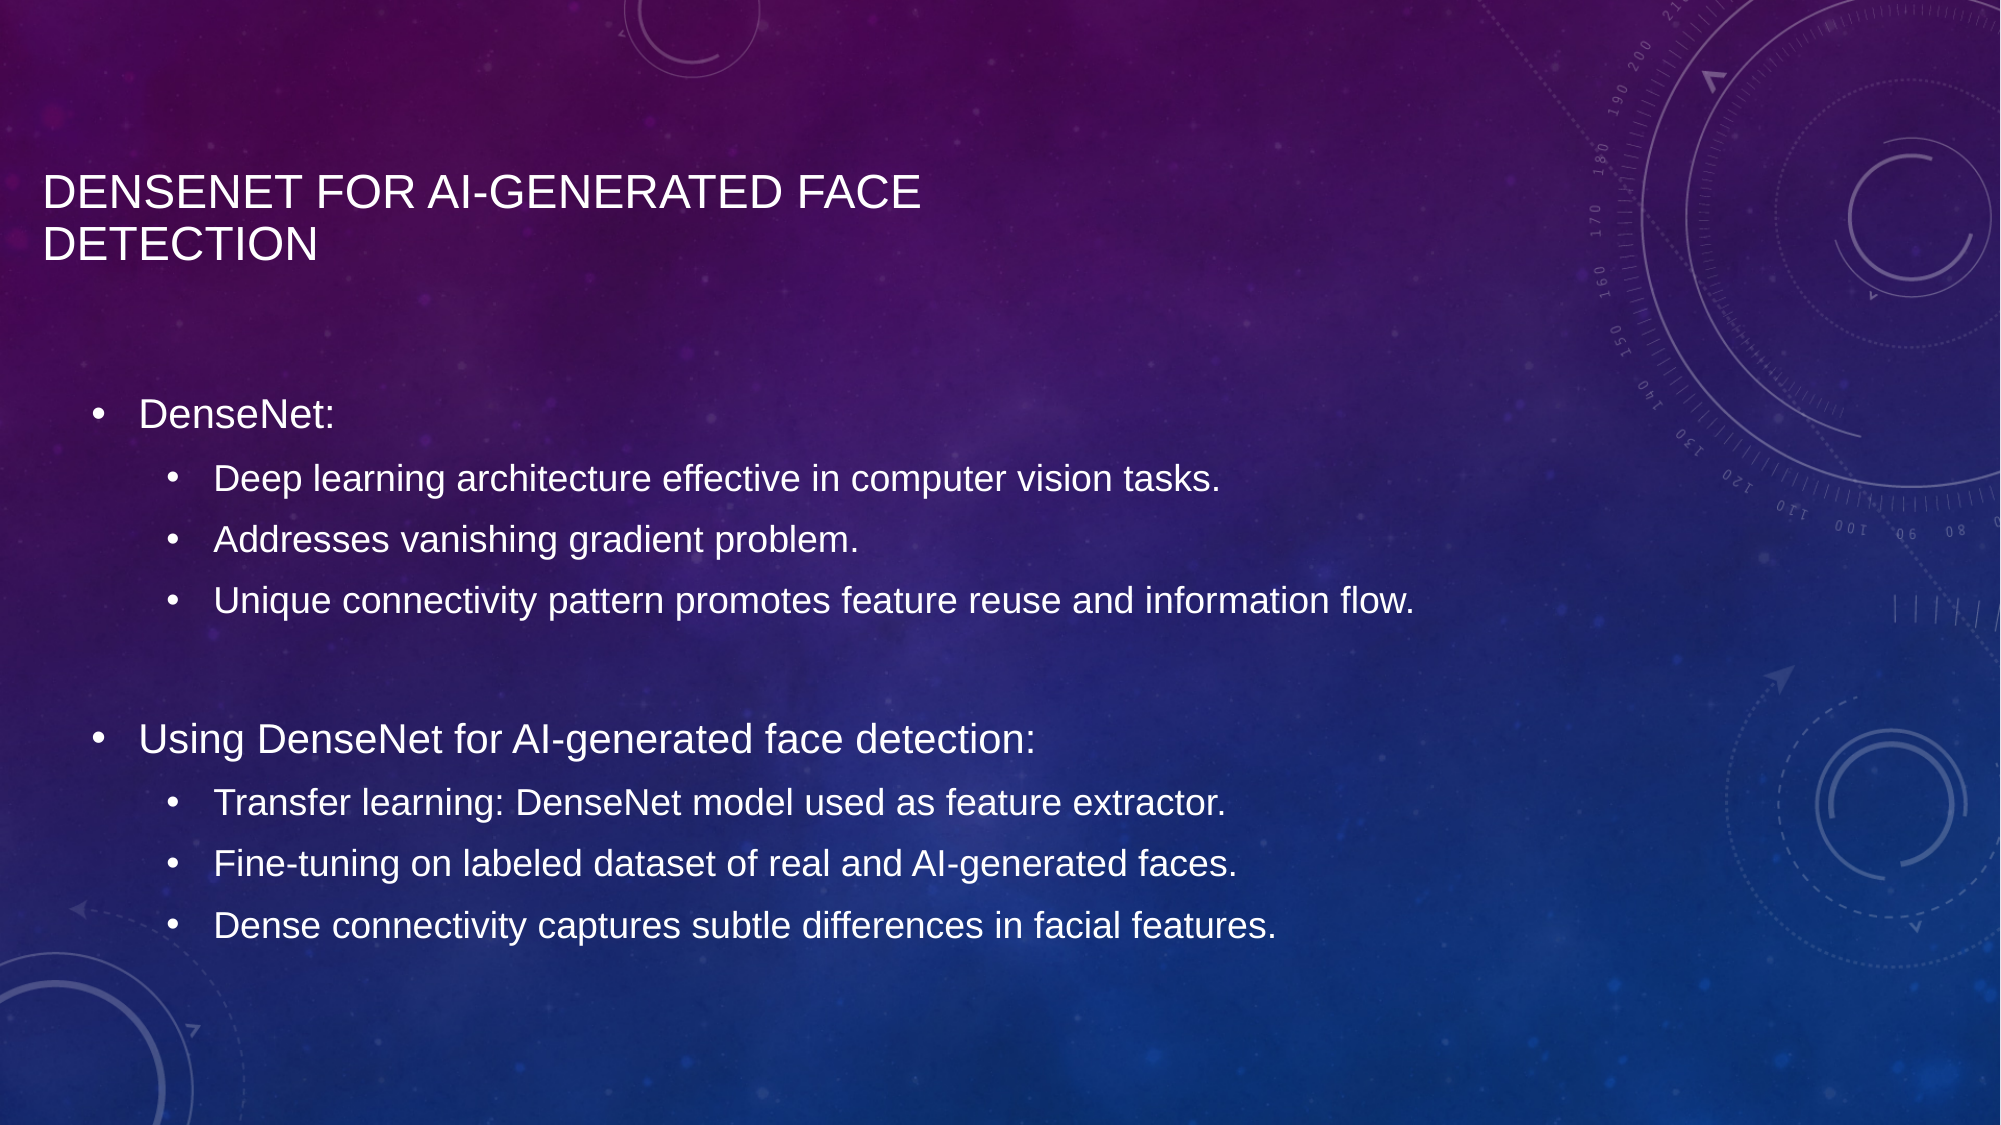

# DenseNet for AI-Generated Face Detection
DenseNet:
Deep learning architecture effective in computer vision tasks.
Addresses vanishing gradient problem.
Unique connectivity pattern promotes feature reuse and information flow.

Using DenseNet for AI-generated face detection:
Transfer learning: DenseNet model used as feature extractor.
Fine-tuning on labeled dataset of real and AI-generated faces.
Dense connectivity captures subtle differences in facial features.